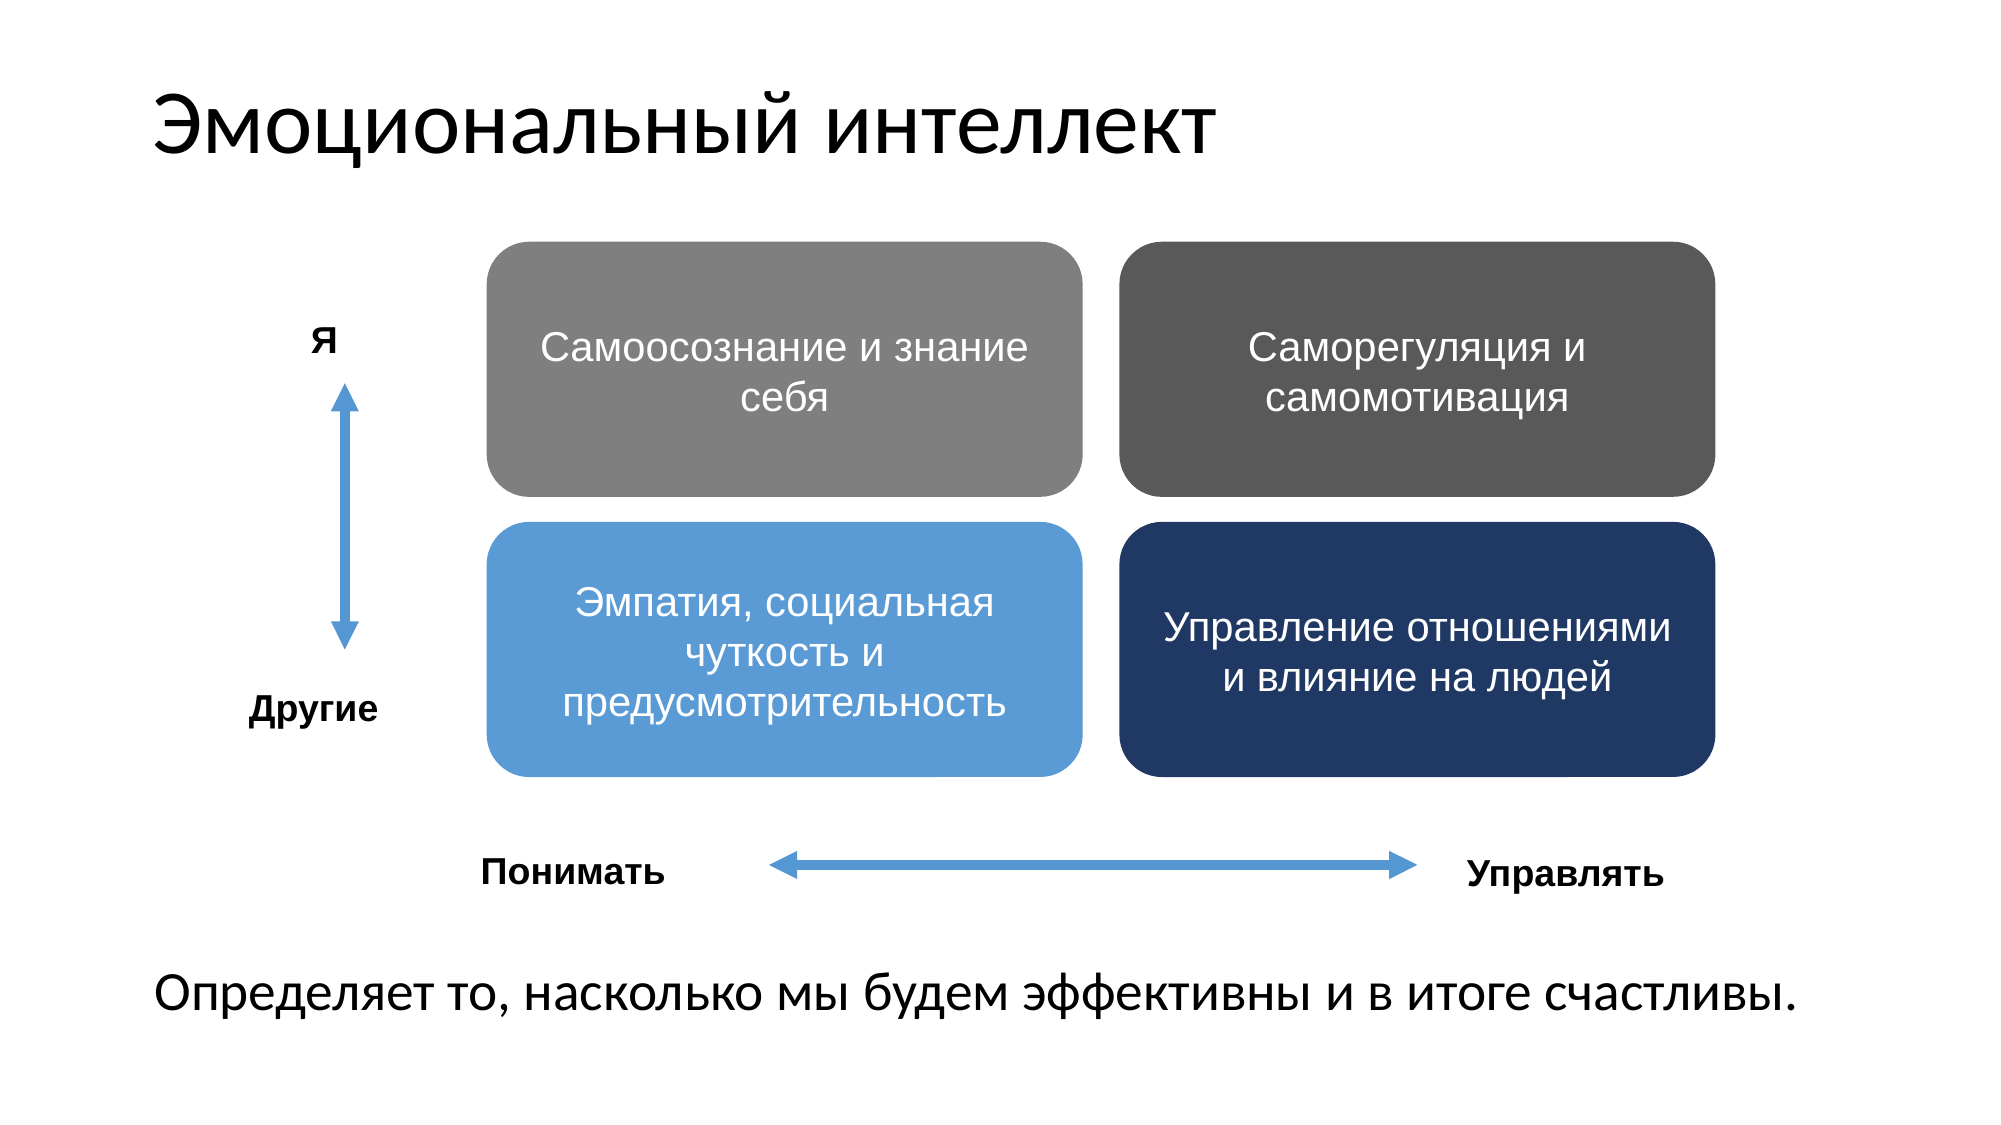

# Эмоциональный интеллект
Самоосознание и знание себя
Саморегуляция и самомотивация
Я
Эмпатия, социальная чуткость и предусмотрительность
Управление отношениями и влияние на людей
Другие
Понимать
Управлять
Определяет то, насколько мы будем эффективны и в итоге счастливы.